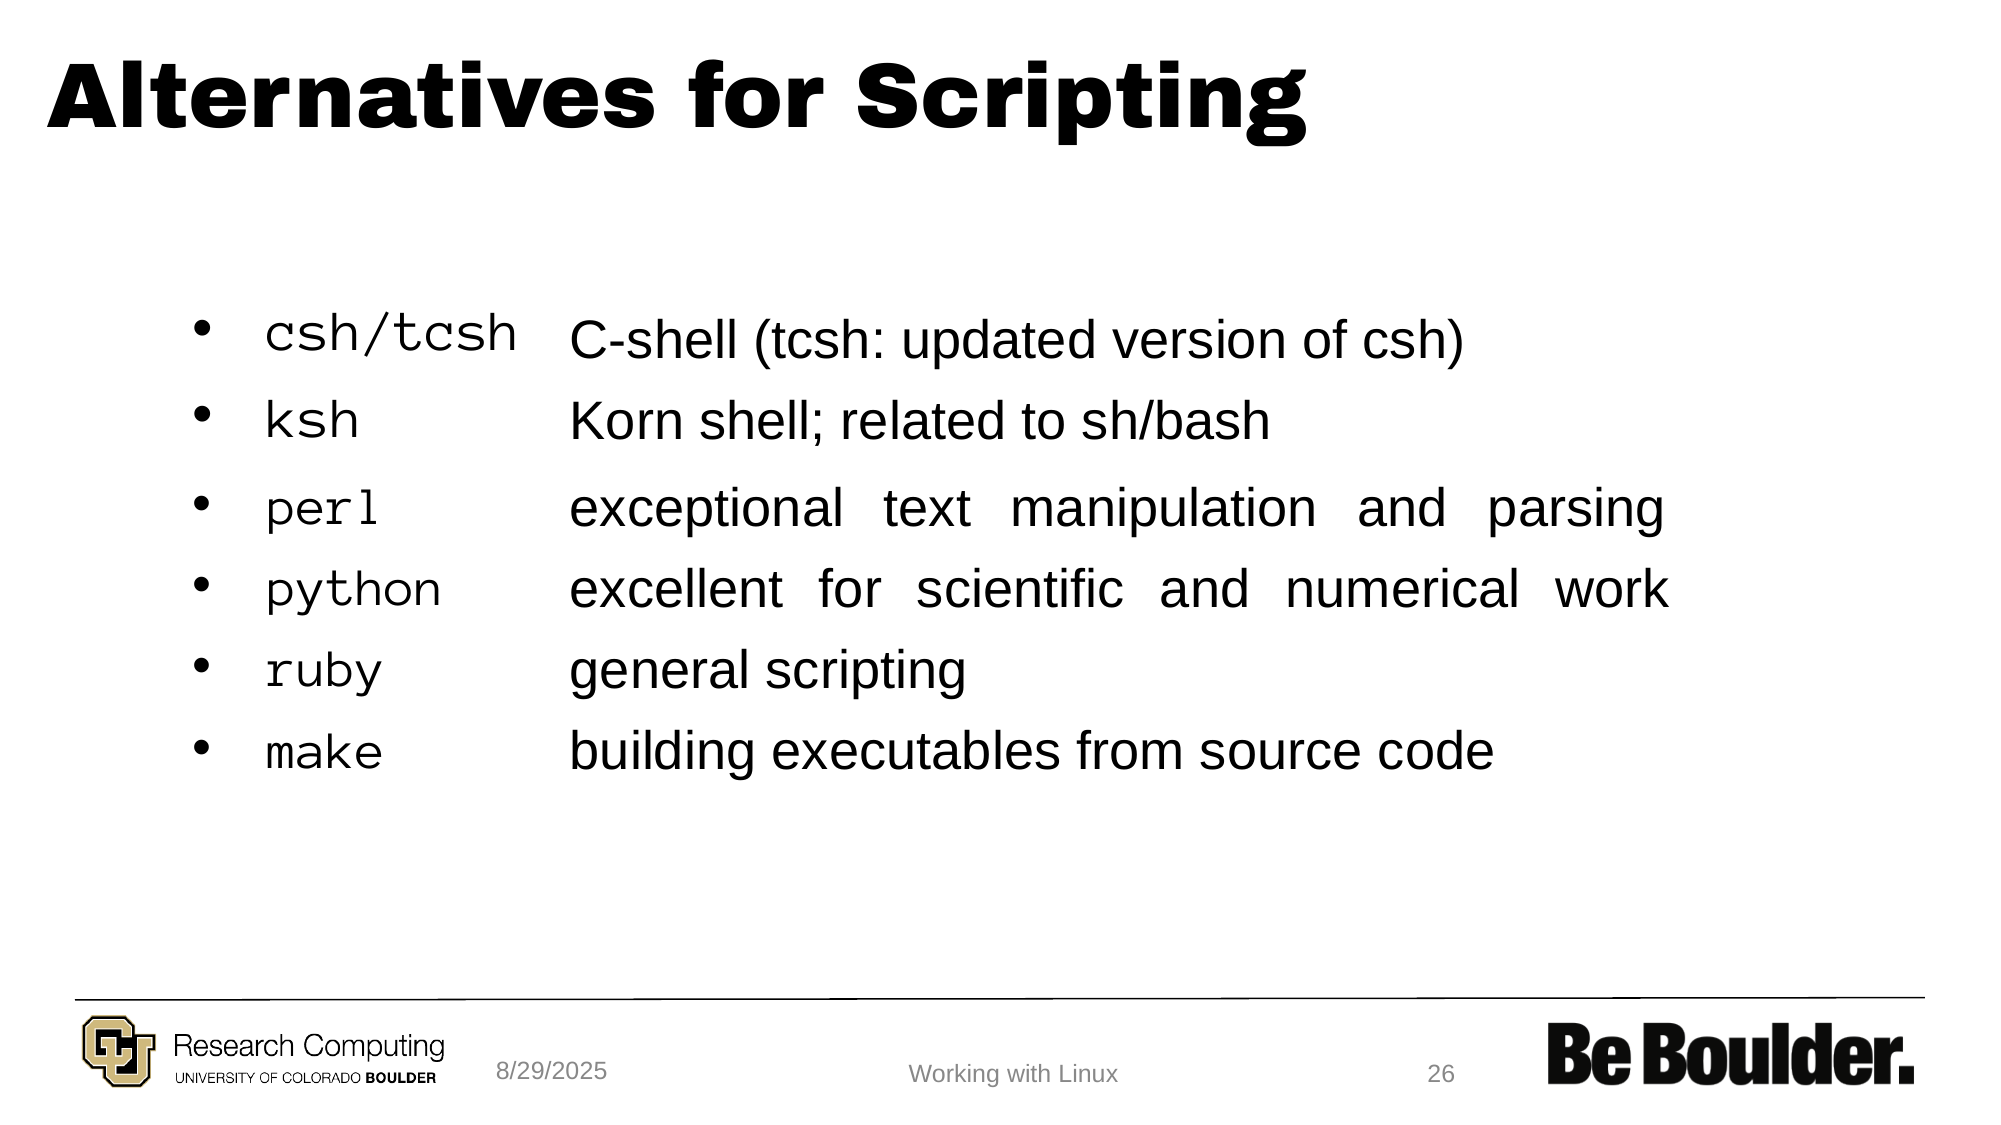

# Alternatives for Scripting
csh/tcsh
ksh
perl
python
ruby
make
C-shell (tcsh: updated version of csh)
Korn shell; related to sh/bash
exceptional text manipulation and parsing  excellent for scientific and numerical work  general scripting
building executables from source code
8/29/2025
Working with Linux
26